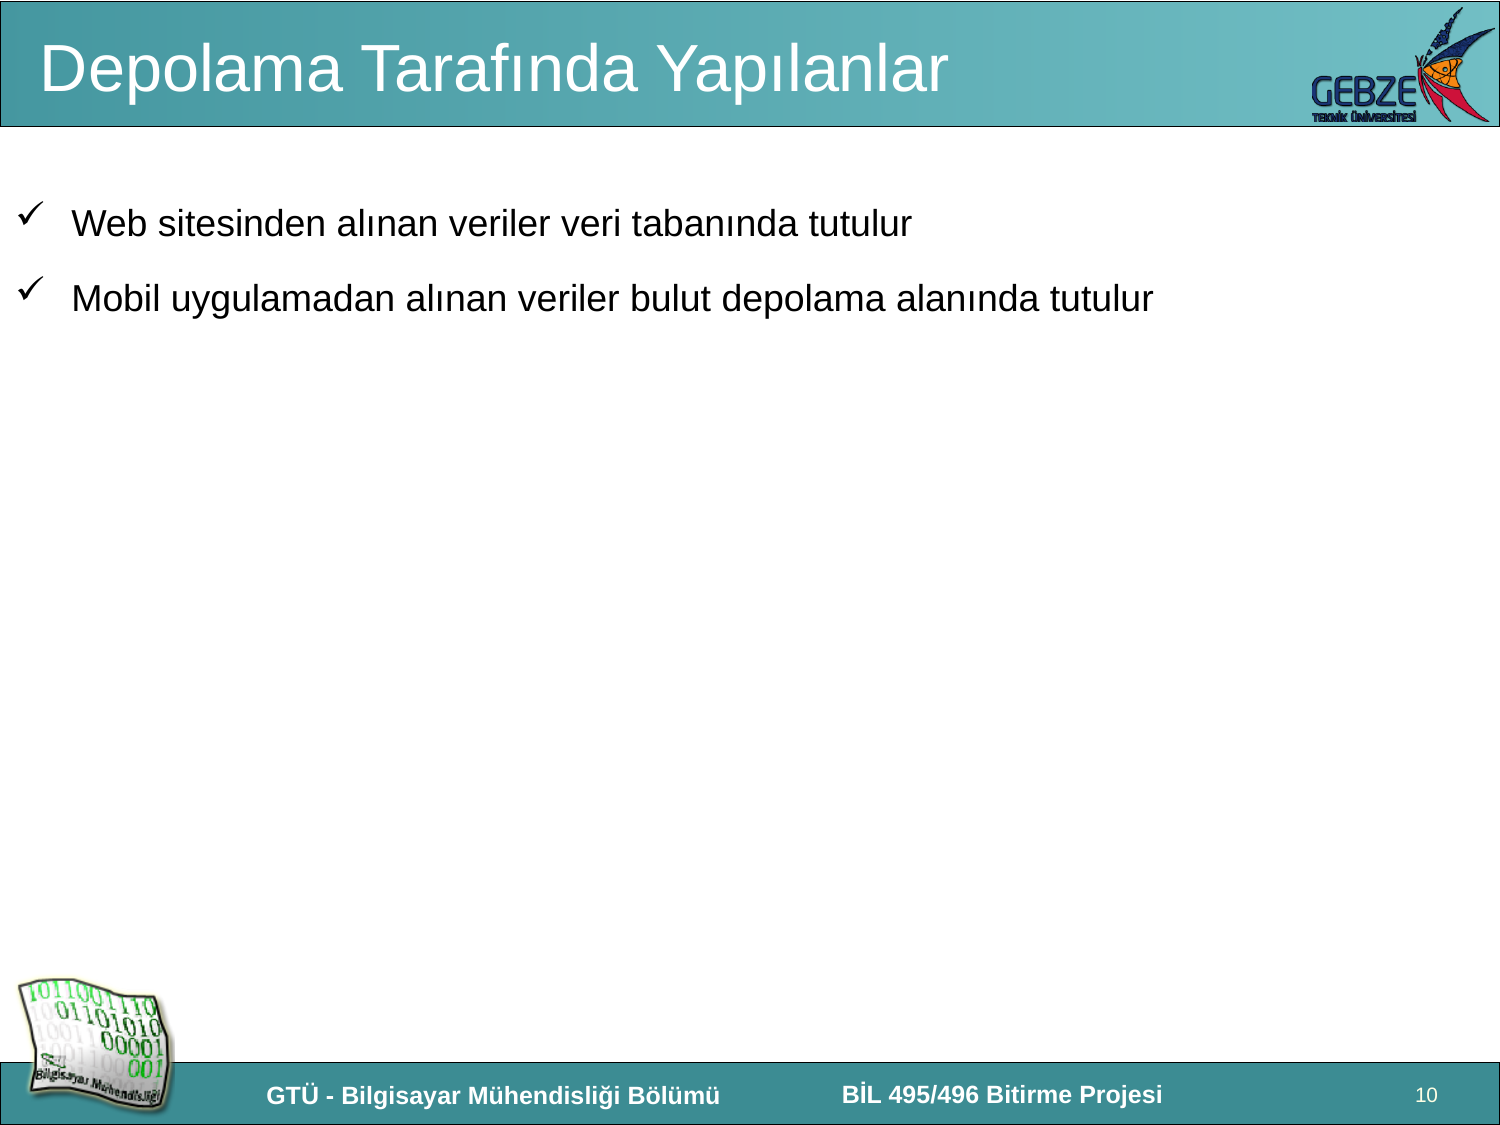

# Depolama Tarafında Yapılanlar
Web sitesinden alınan veriler veri tabanında tutulur
Mobil uygulamadan alınan veriler bulut depolama alanında tutulur
10